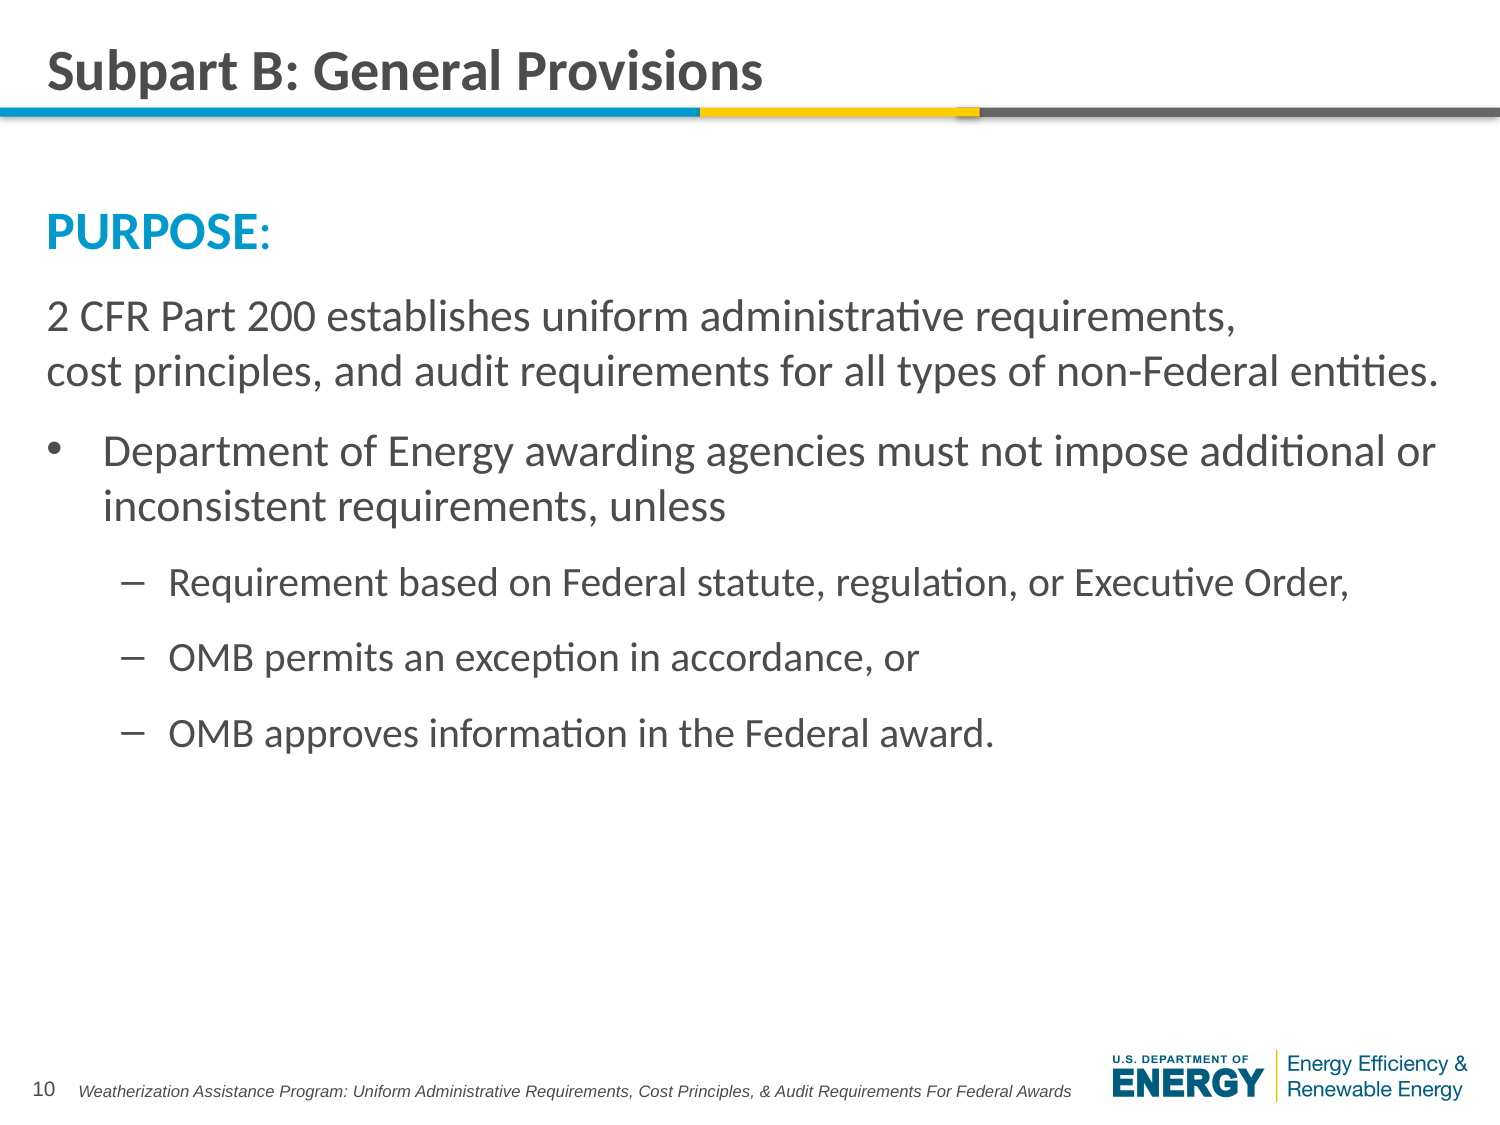

# Subpart B: General Provisions
PURPOSE:
2 CFR Part 200 establishes uniform administrative requirements,
cost principles, and audit requirements for all types of non-Federal entities.
Department of Energy awarding agencies must not impose additional or inconsistent requirements, unless
Requirement based on Federal statute, regulation, or Executive Order,
OMB permits an exception in accordance, or
OMB approves information in the Federal award.